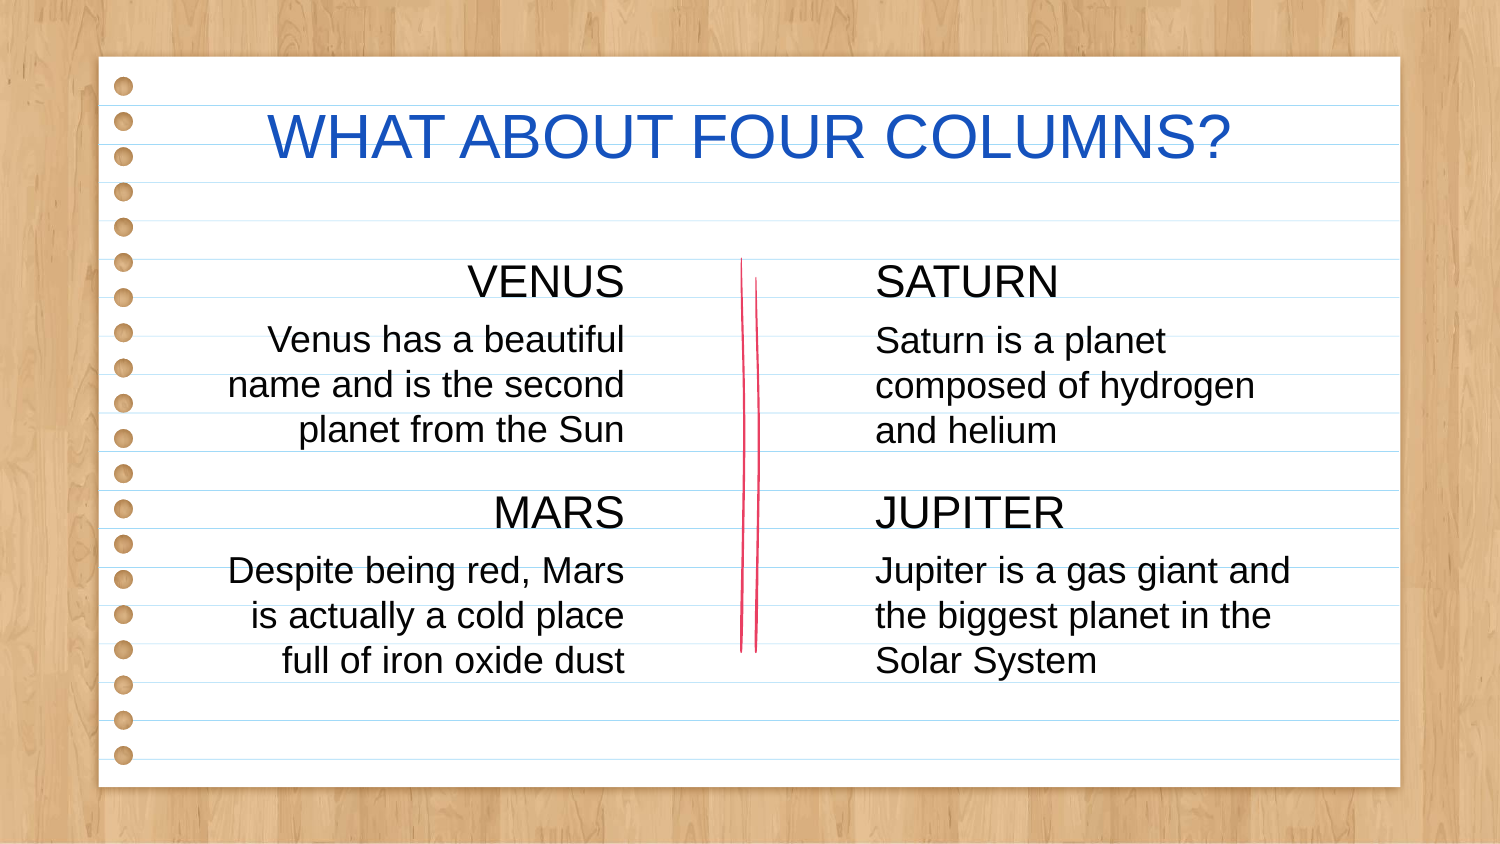

WHAT ABOUT FOUR COLUMNS?
# VENUS
SATURN

Venus has a beautiful name and is the second planet from the Sun
Saturn is a planet composed of hydrogen and helium
MARS
JUPITER
Jupiter is a gas giant and the biggest planet in the Solar System
Despite being red, Mars is actually a cold place full of iron oxide dust